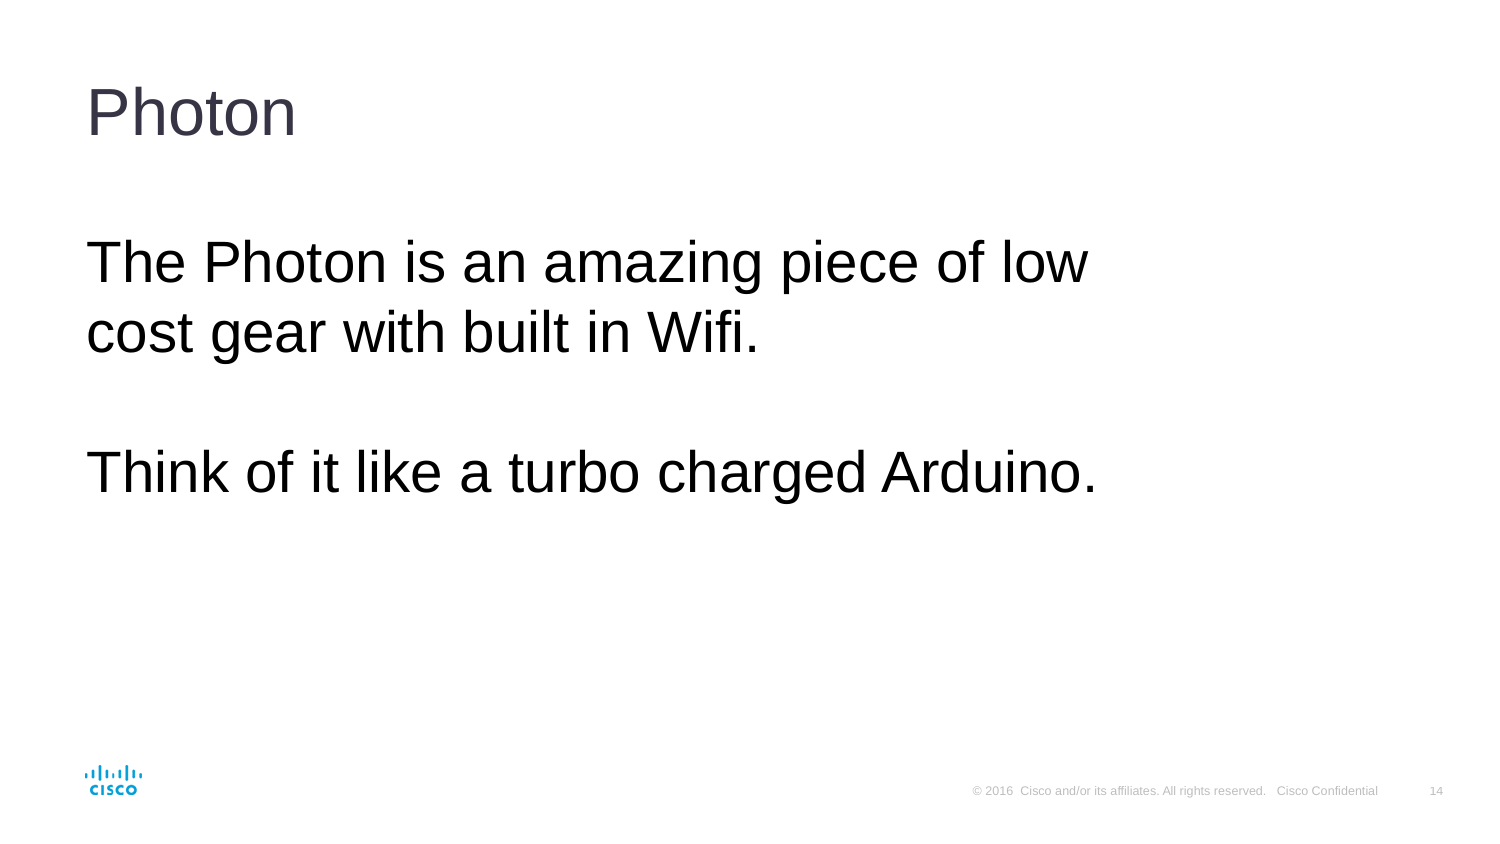

# Photon
The Photon is an amazing piece of low cost gear with built in Wifi.

Think of it like a turbo charged Arduino.